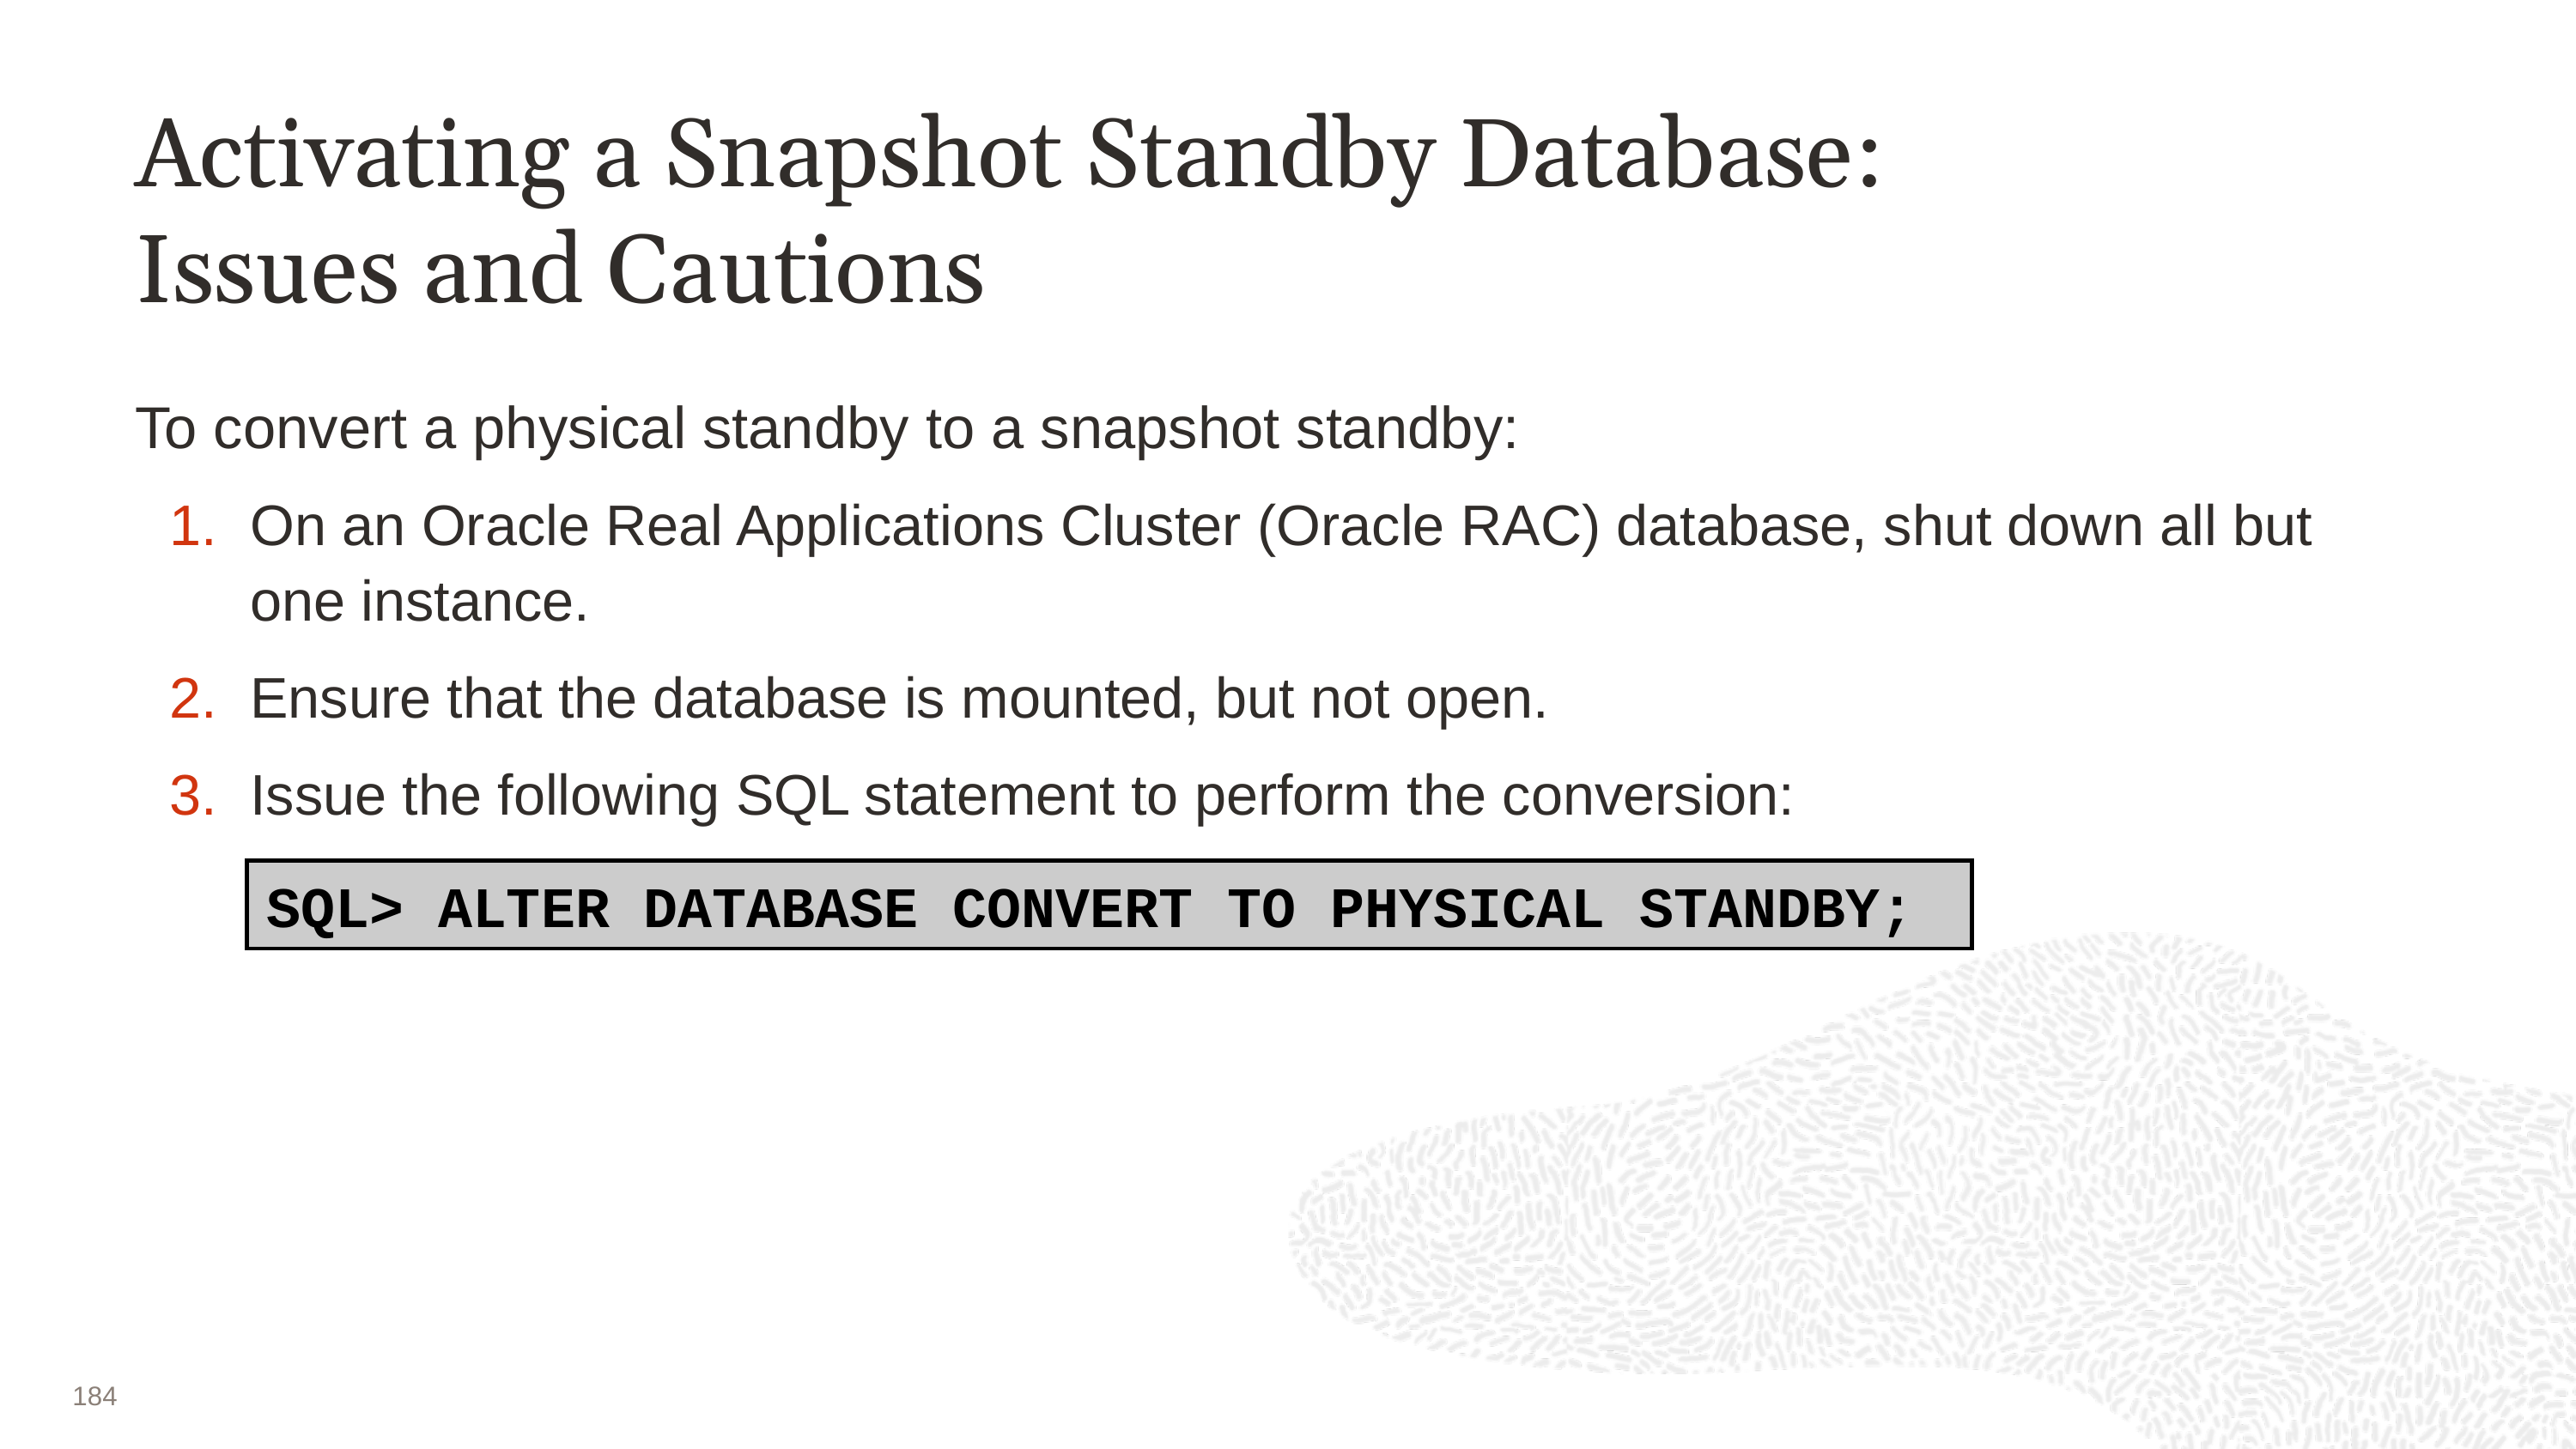

# Activating a Snapshot Standby Database: Issues and Cautions
To convert a physical standby to a snapshot standby:
On an Oracle Real Applications Cluster (Oracle RAC) database, shut down all but
one instance.
Ensure that the database is mounted, but not open.
Issue the following SQL statement to perform the conversion:
SQL> ALTER DATABASE CONVERT TO PHYSICAL STANDBY;